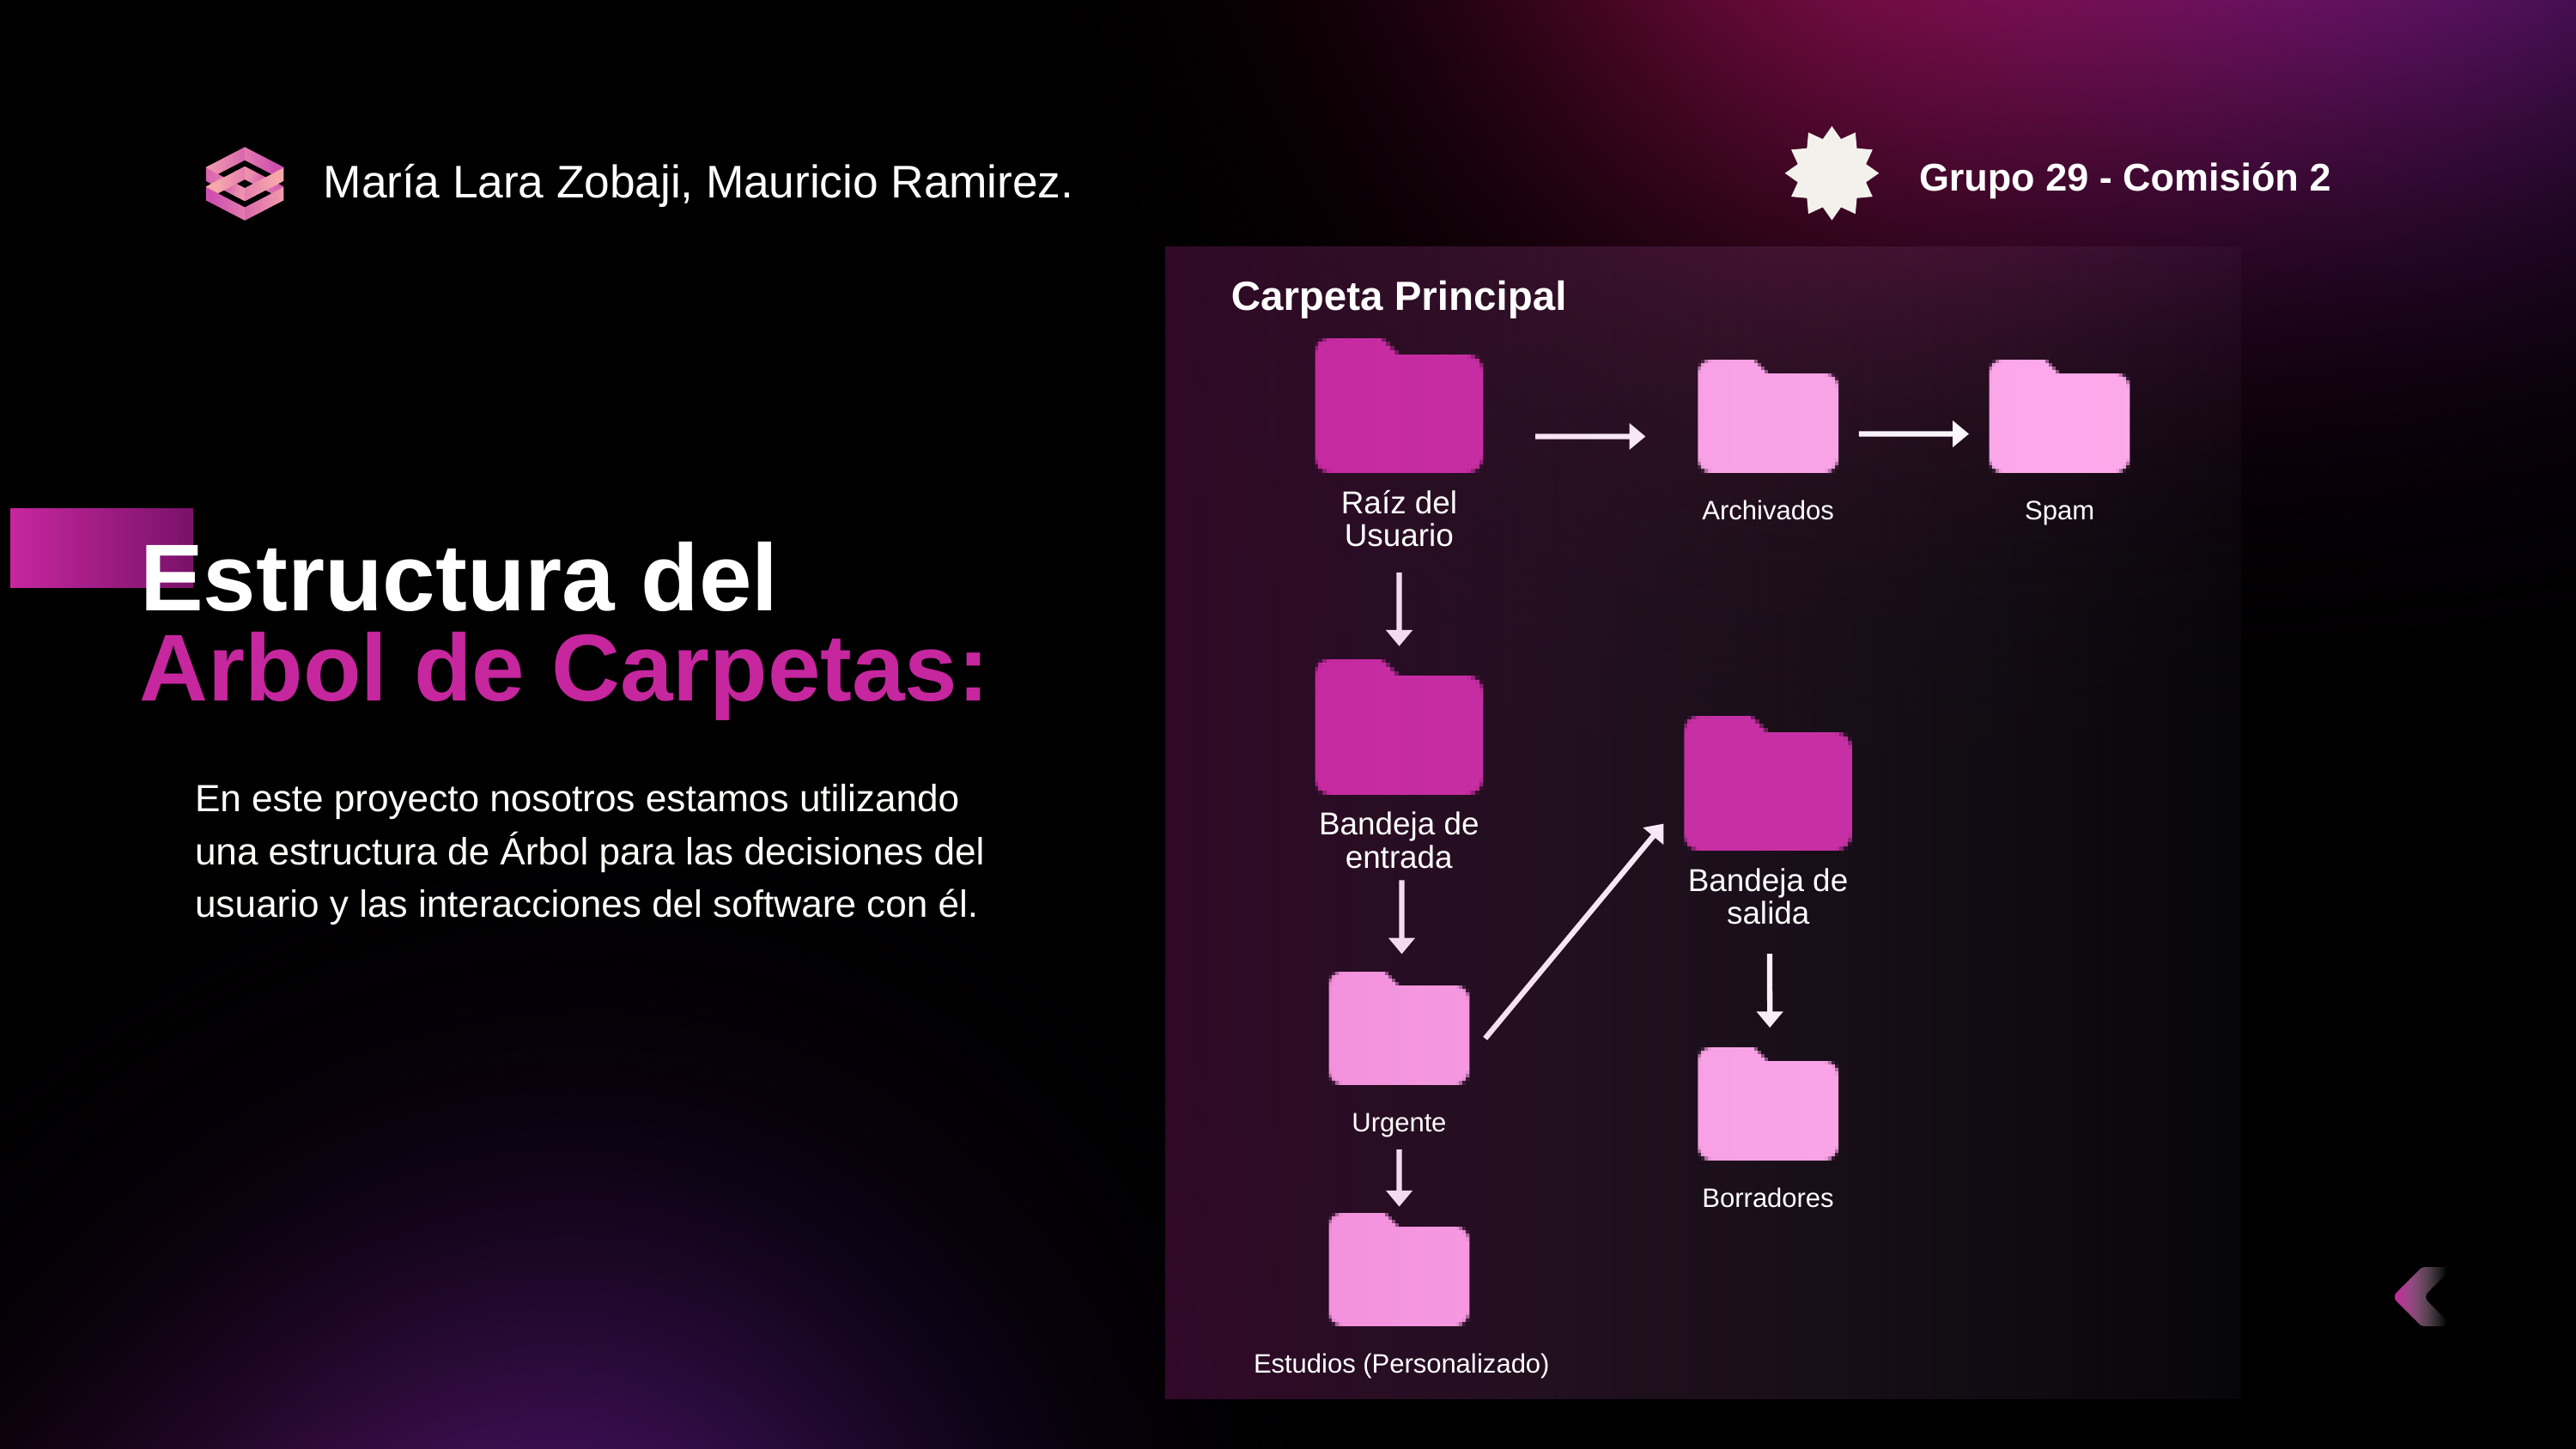

Grupo 29 - Comisión 2
María Lara Zobaji, Mauricio Ramirez.

Carpeta Principal

Raíz del Usuario
Archivados
Spam

Estructura del

Arbol de Carpetas:

En este proyecto nosotros estamos utilizando una estructura de Árbol para las decisiones del usuario y las interacciones del software con él.
Bandeja de entrada

Bandeja de salida

Urgente

Borradores

Estudios (Personalizado)